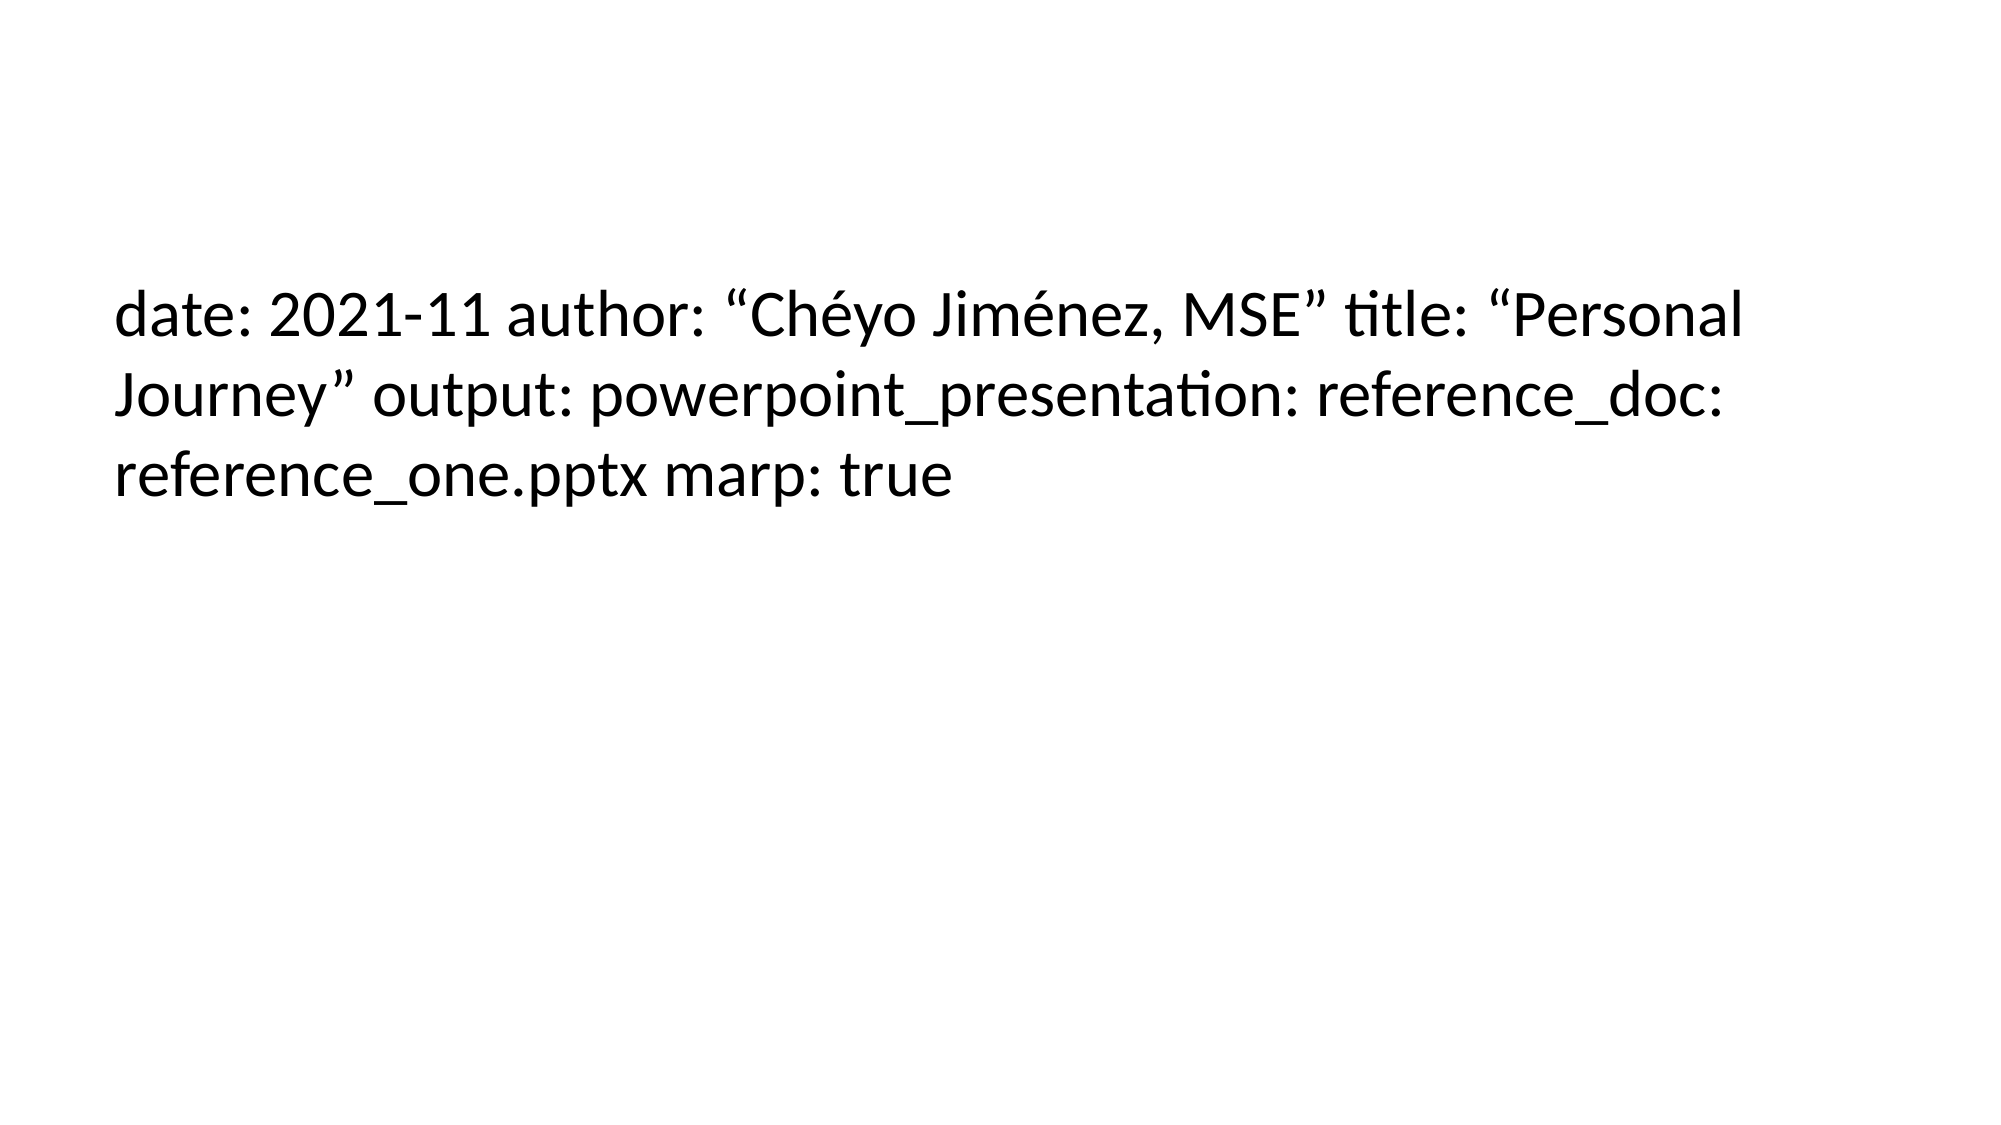

date: 2021-11 author: “Chéyo Jiménez, MSE” title: “Personal Journey” output: powerpoint_presentation: reference_doc: reference_one.pptx marp: true